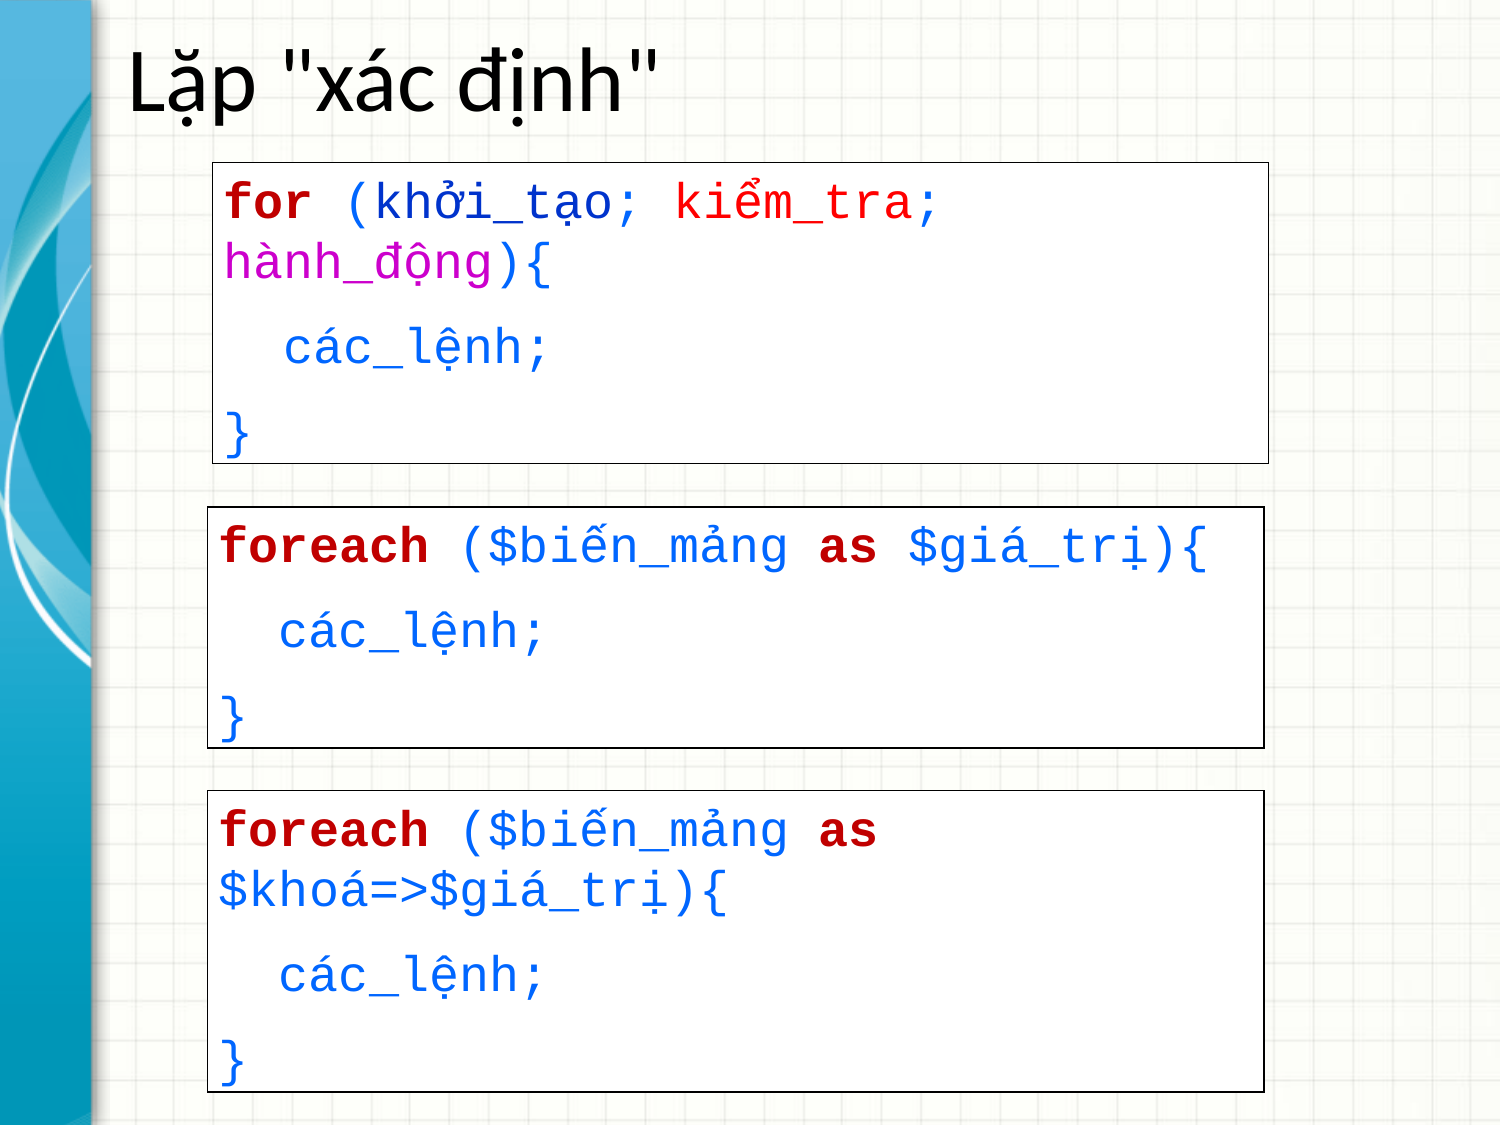

# Lặp "xác định"
for (khởi_tạo; kiểm_tra; hành_động){
  các_lệnh;
}
foreach ($biến_mảng as $giá_trị){
  các_lệnh;
}
foreach ($biến_mảng as $khoá=>$giá_trị){
  các_lệnh;
}